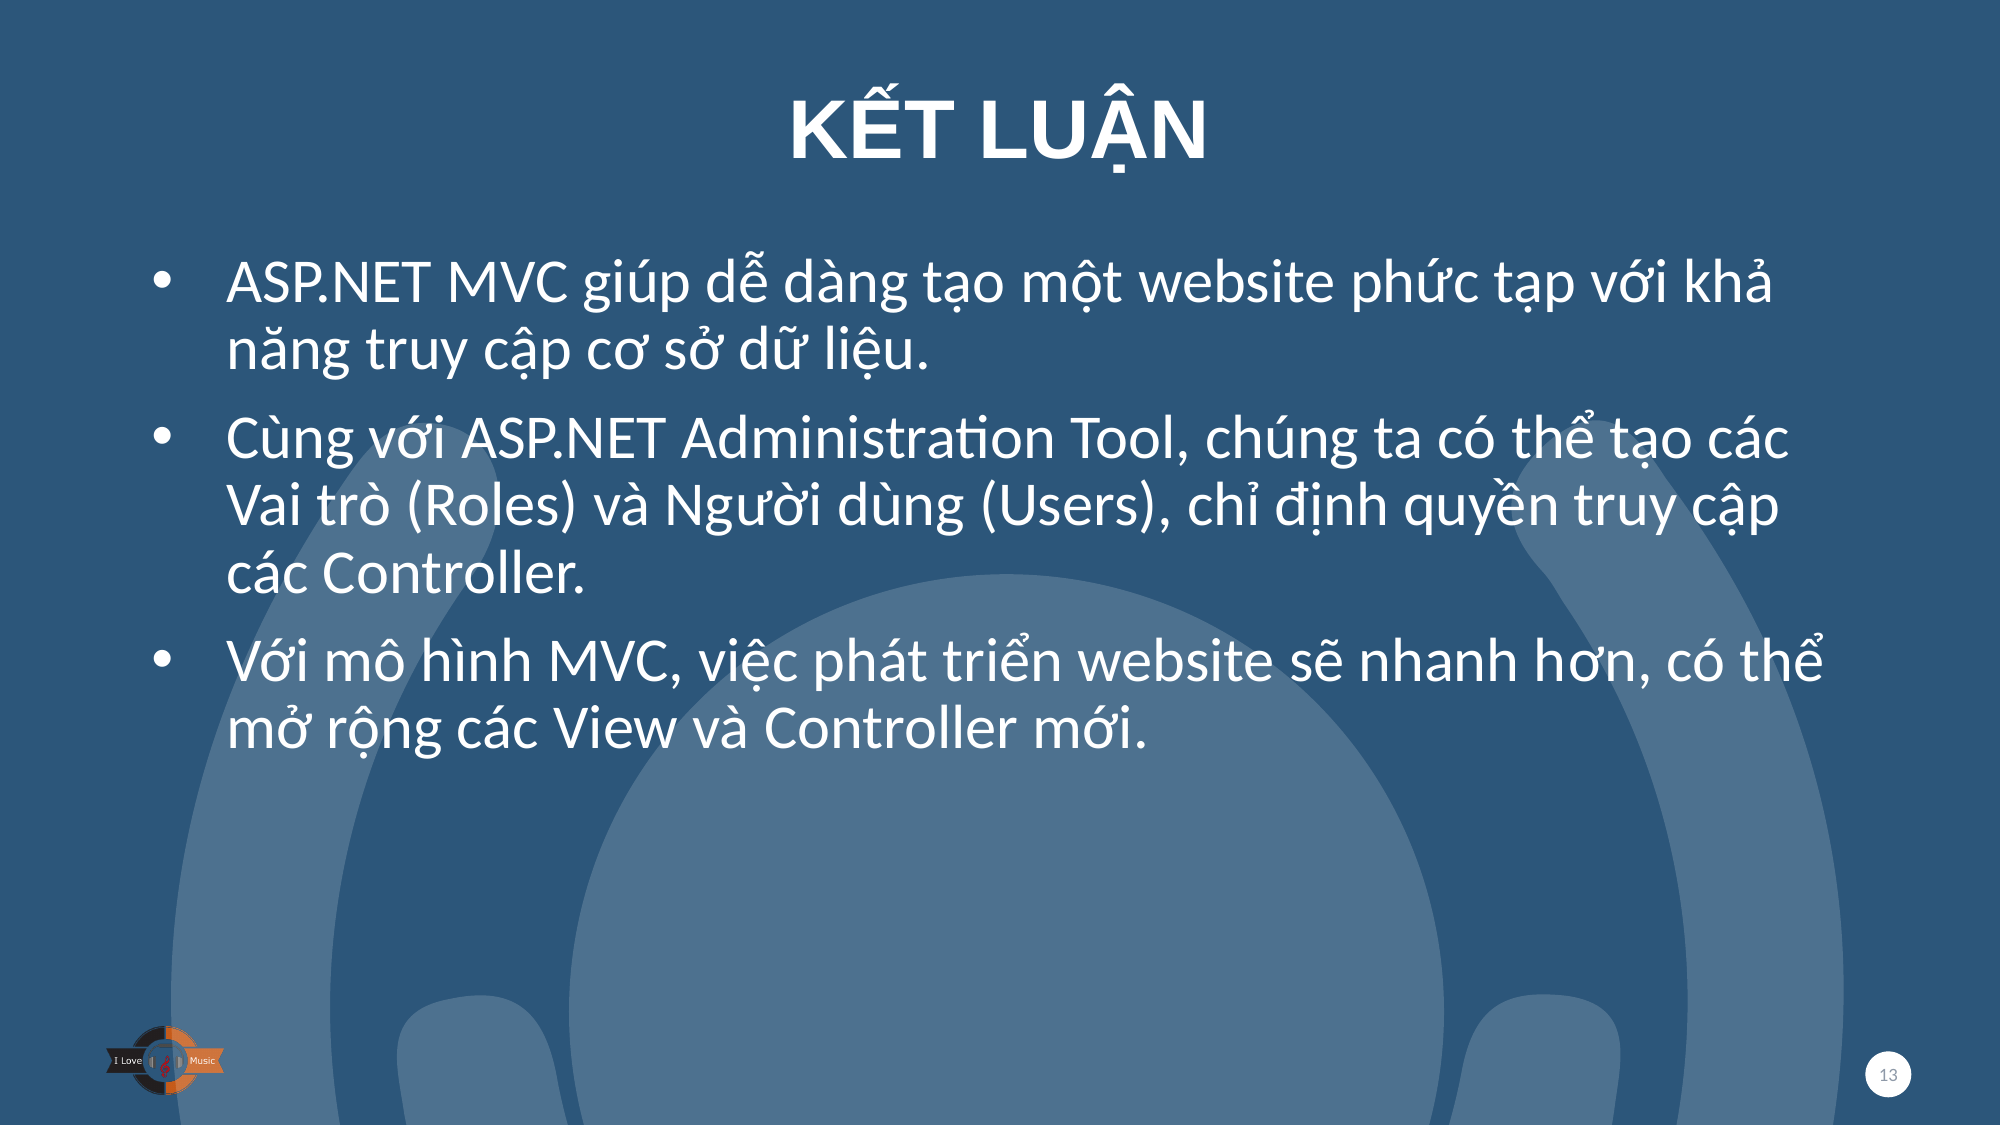

# Kết luận
ASP.NET MVC giúp dễ dàng tạo một website phức tạp với khả năng truy cập cơ sở dữ liệu.
Cùng với ASP.NET Administration Tool, chúng ta có thể tạo các Vai trò (Roles) và Người dùng (Users), chỉ định quyền truy cập các Controller.
Với mô hình MVC, việc phát triển website sẽ nhanh hơn, có thể mở rộng các View và Controller mới.
13